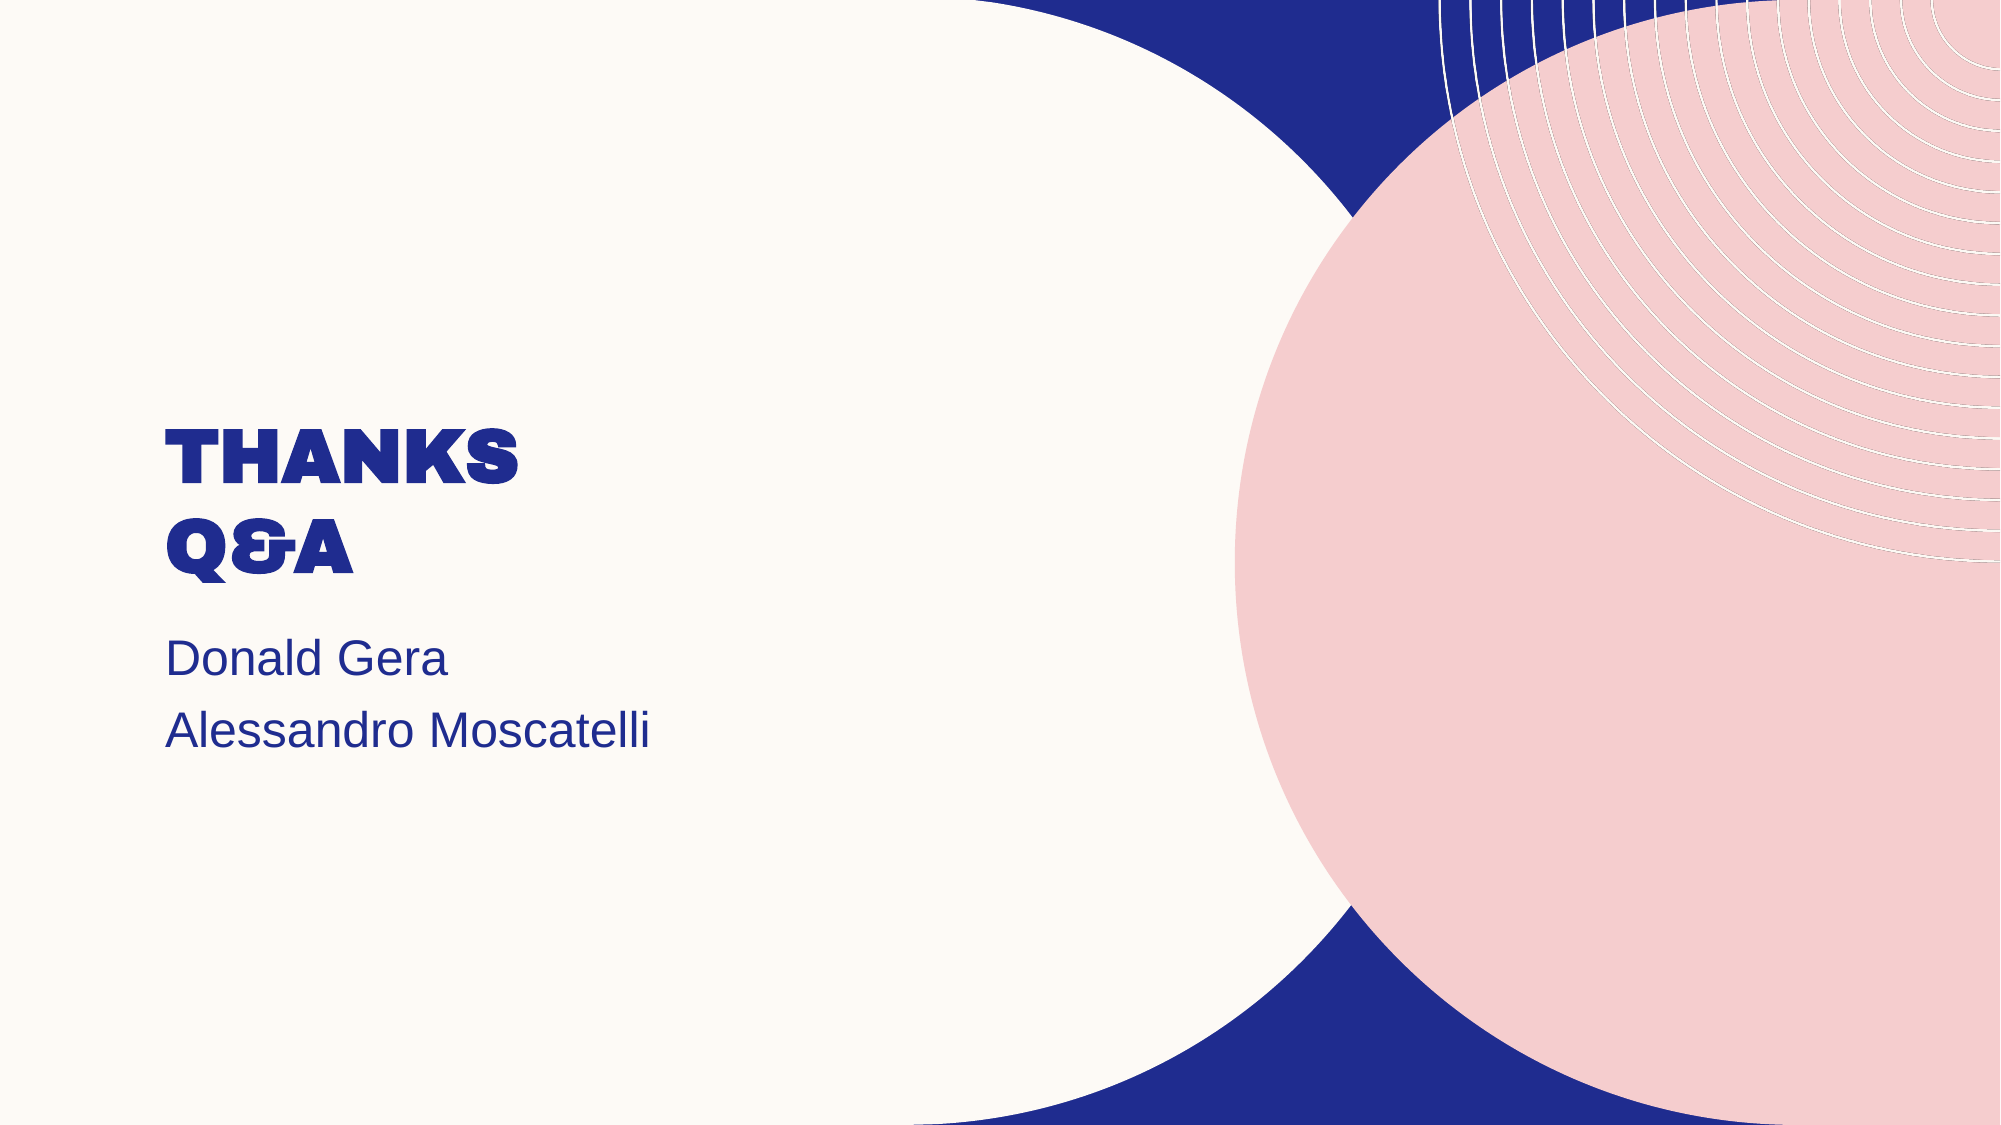

# Thanks Q&A
Donald Gera
Alessandro Moscatelli